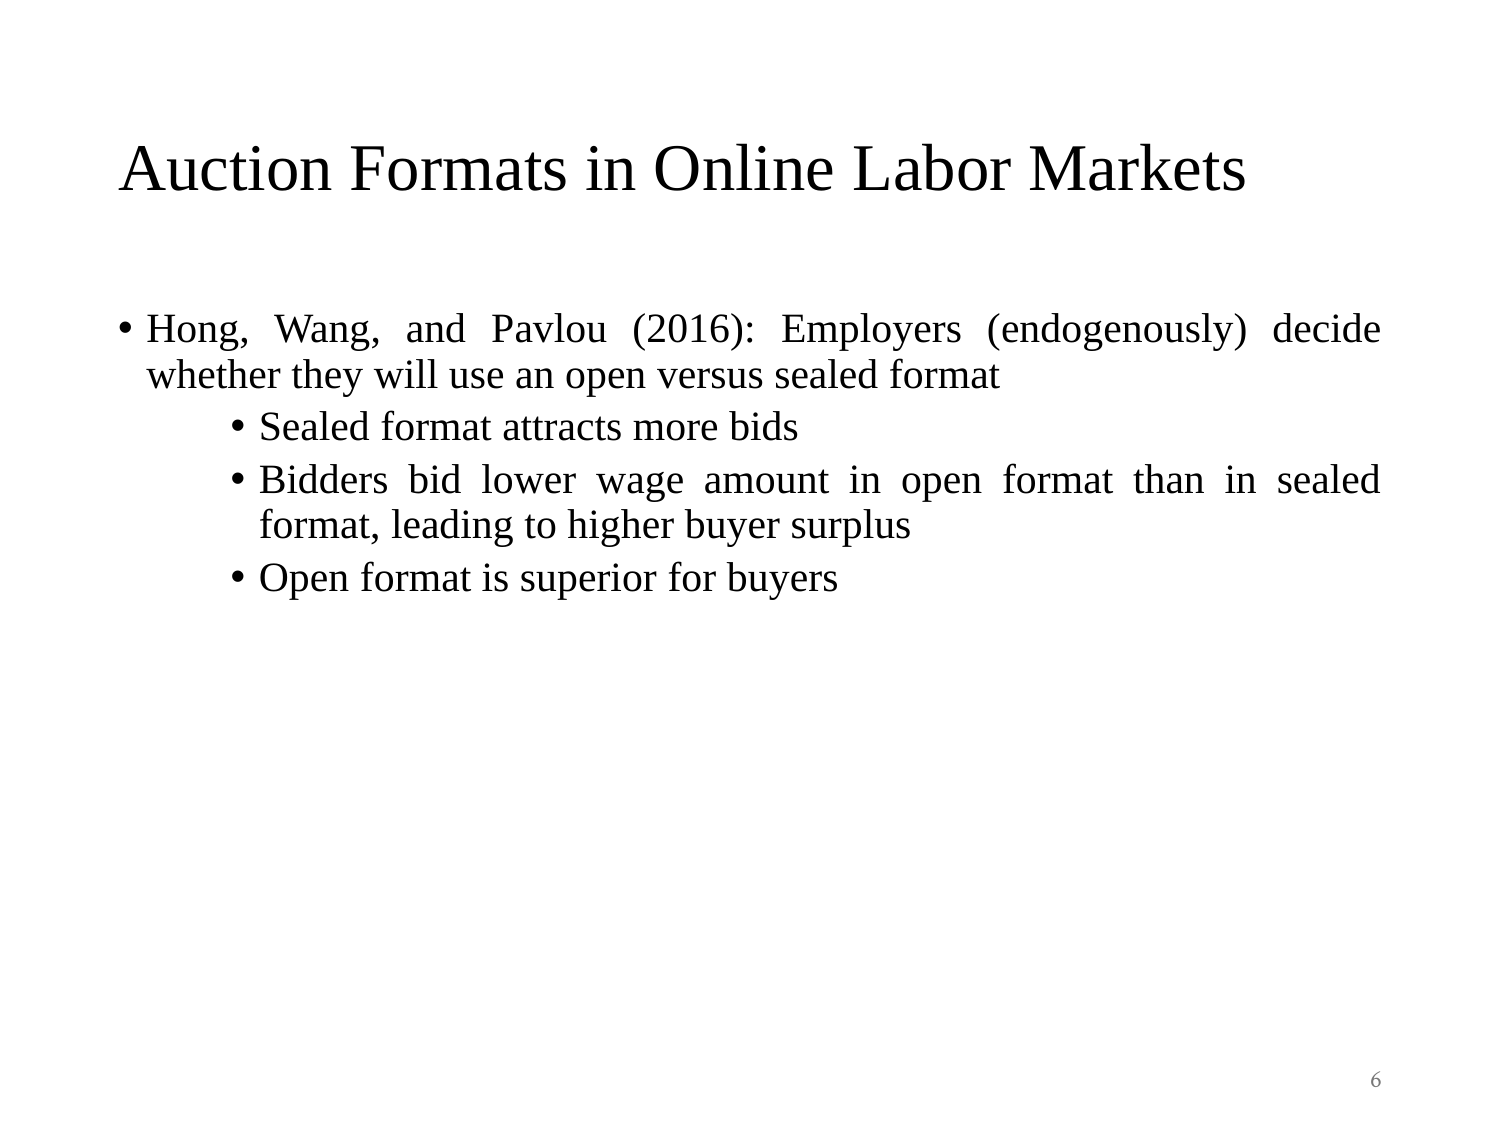

# Auction Formats in Online Labor Markets
Hong, Wang, and Pavlou (2016): Employers (endogenously) decide whether they will use an open versus sealed format
Sealed format attracts more bids
Bidders bid lower wage amount in open format than in sealed format, leading to higher buyer surplus
Open format is superior for buyers
6